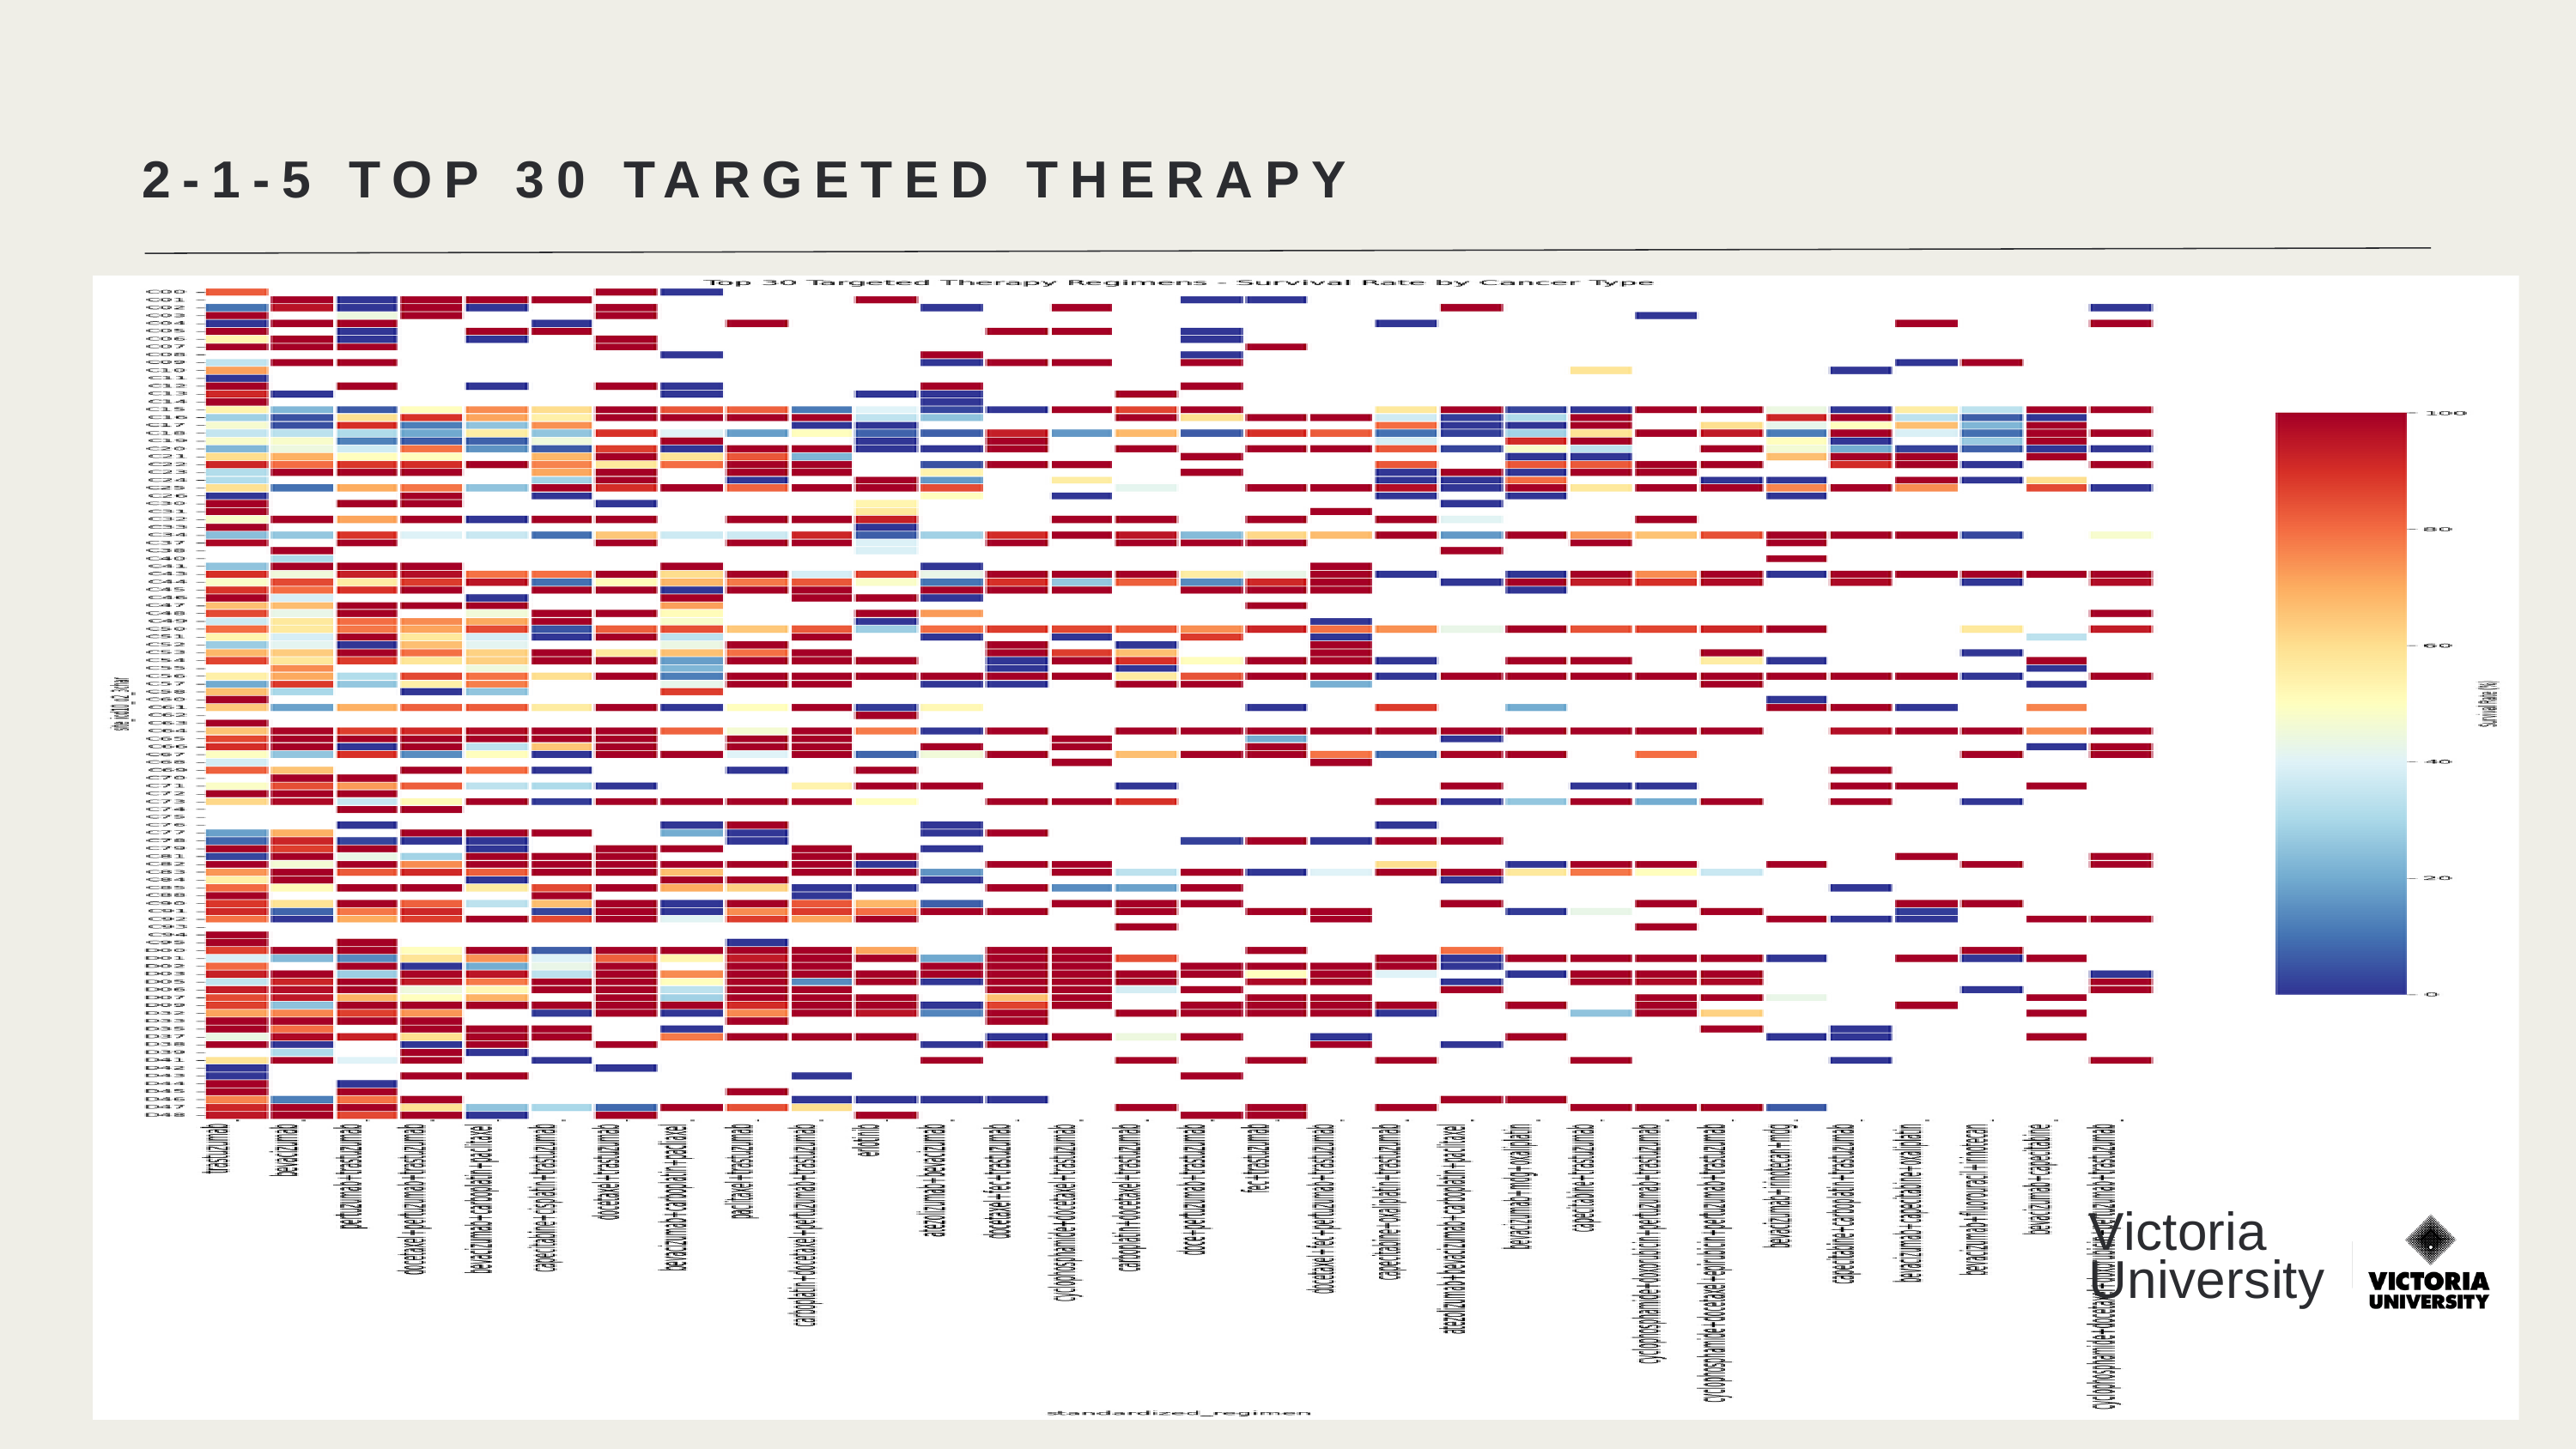

2-1-5 TOP 30 TARGETED THERAPY

Victoria
University